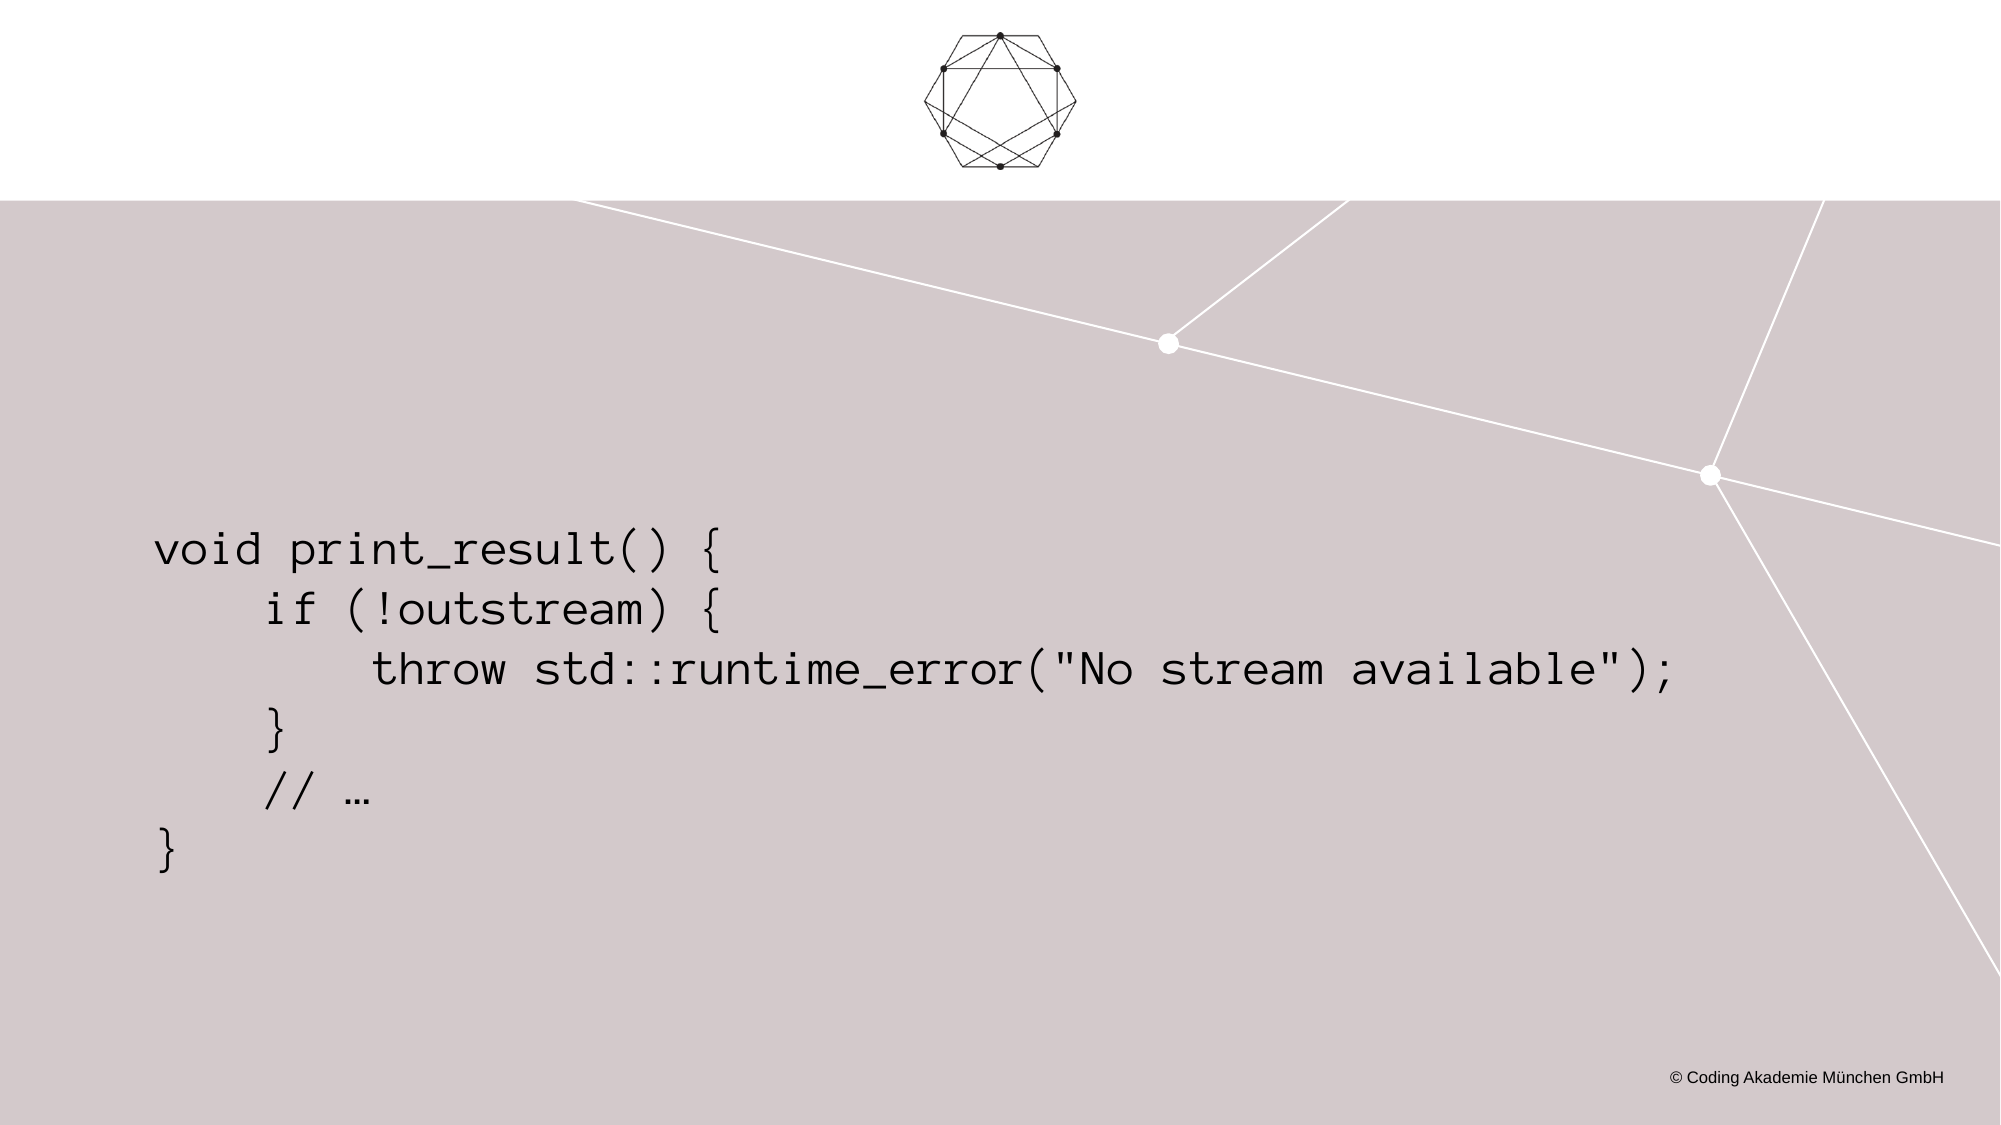

void print_result() {
    if (!outstream) {
        throw std::runtime_error("No stream available");
    }
    // …
}
© Coding Akademie München GmbH